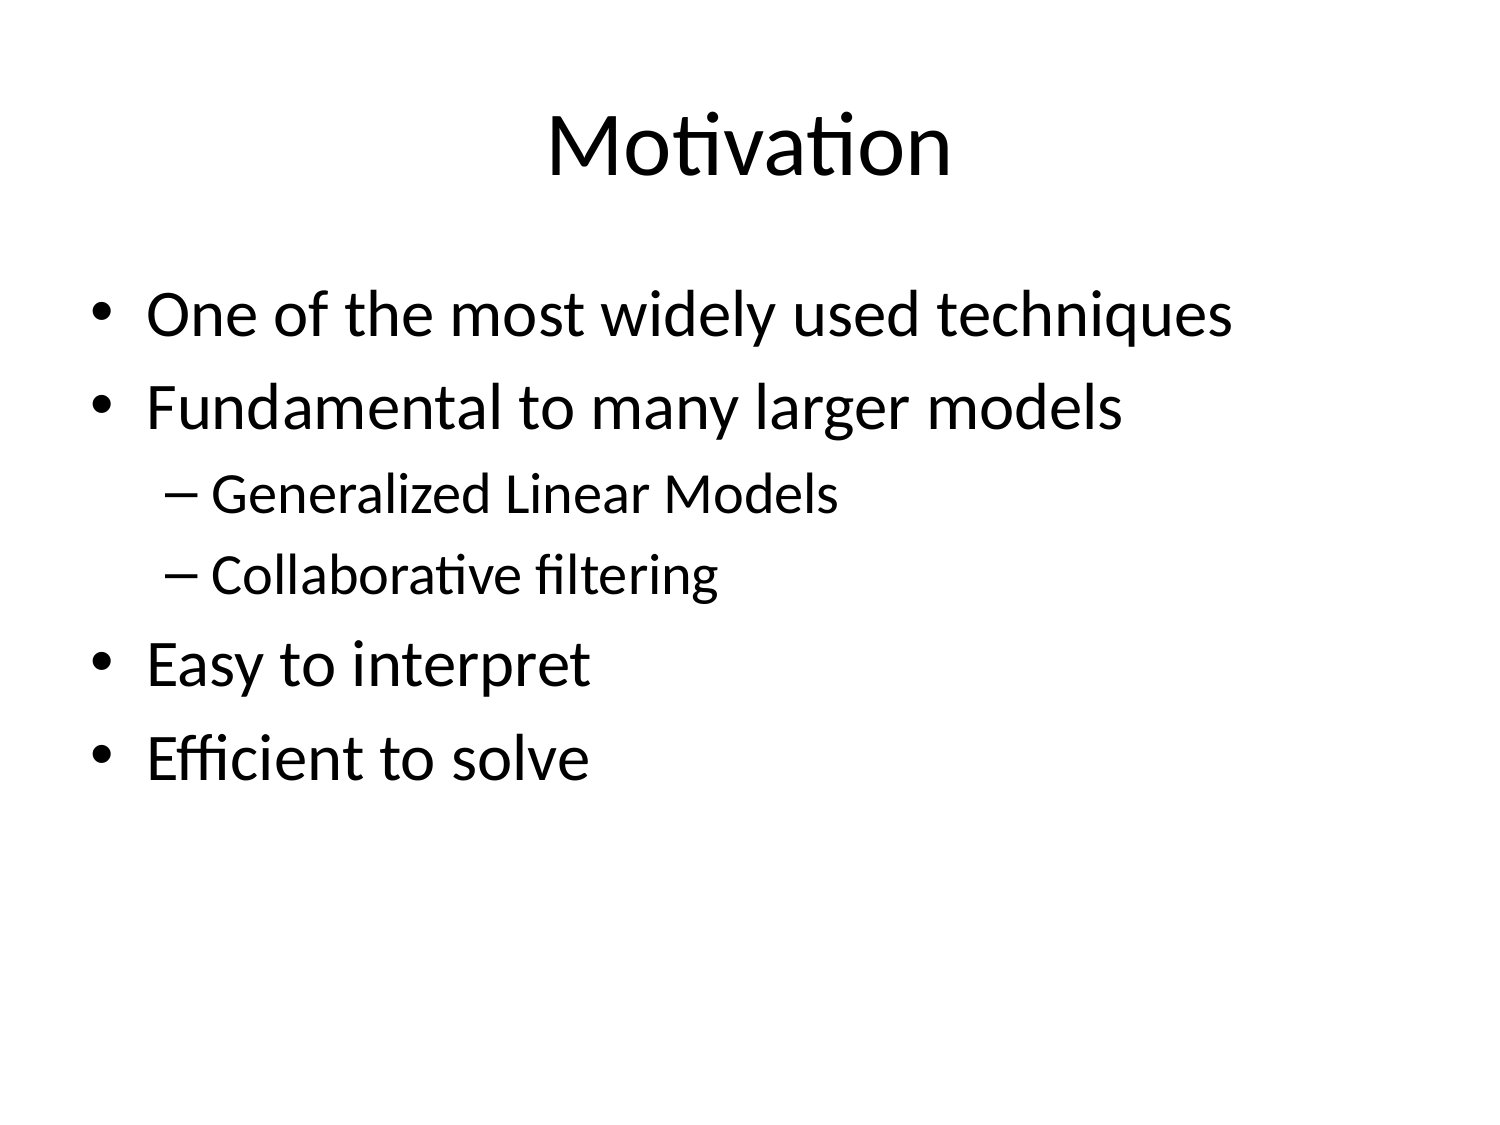

# Motivation
One of the most widely used techniques
Fundamental to many larger models
Generalized Linear Models
Collaborative filtering
Easy to interpret
Efficient to solve